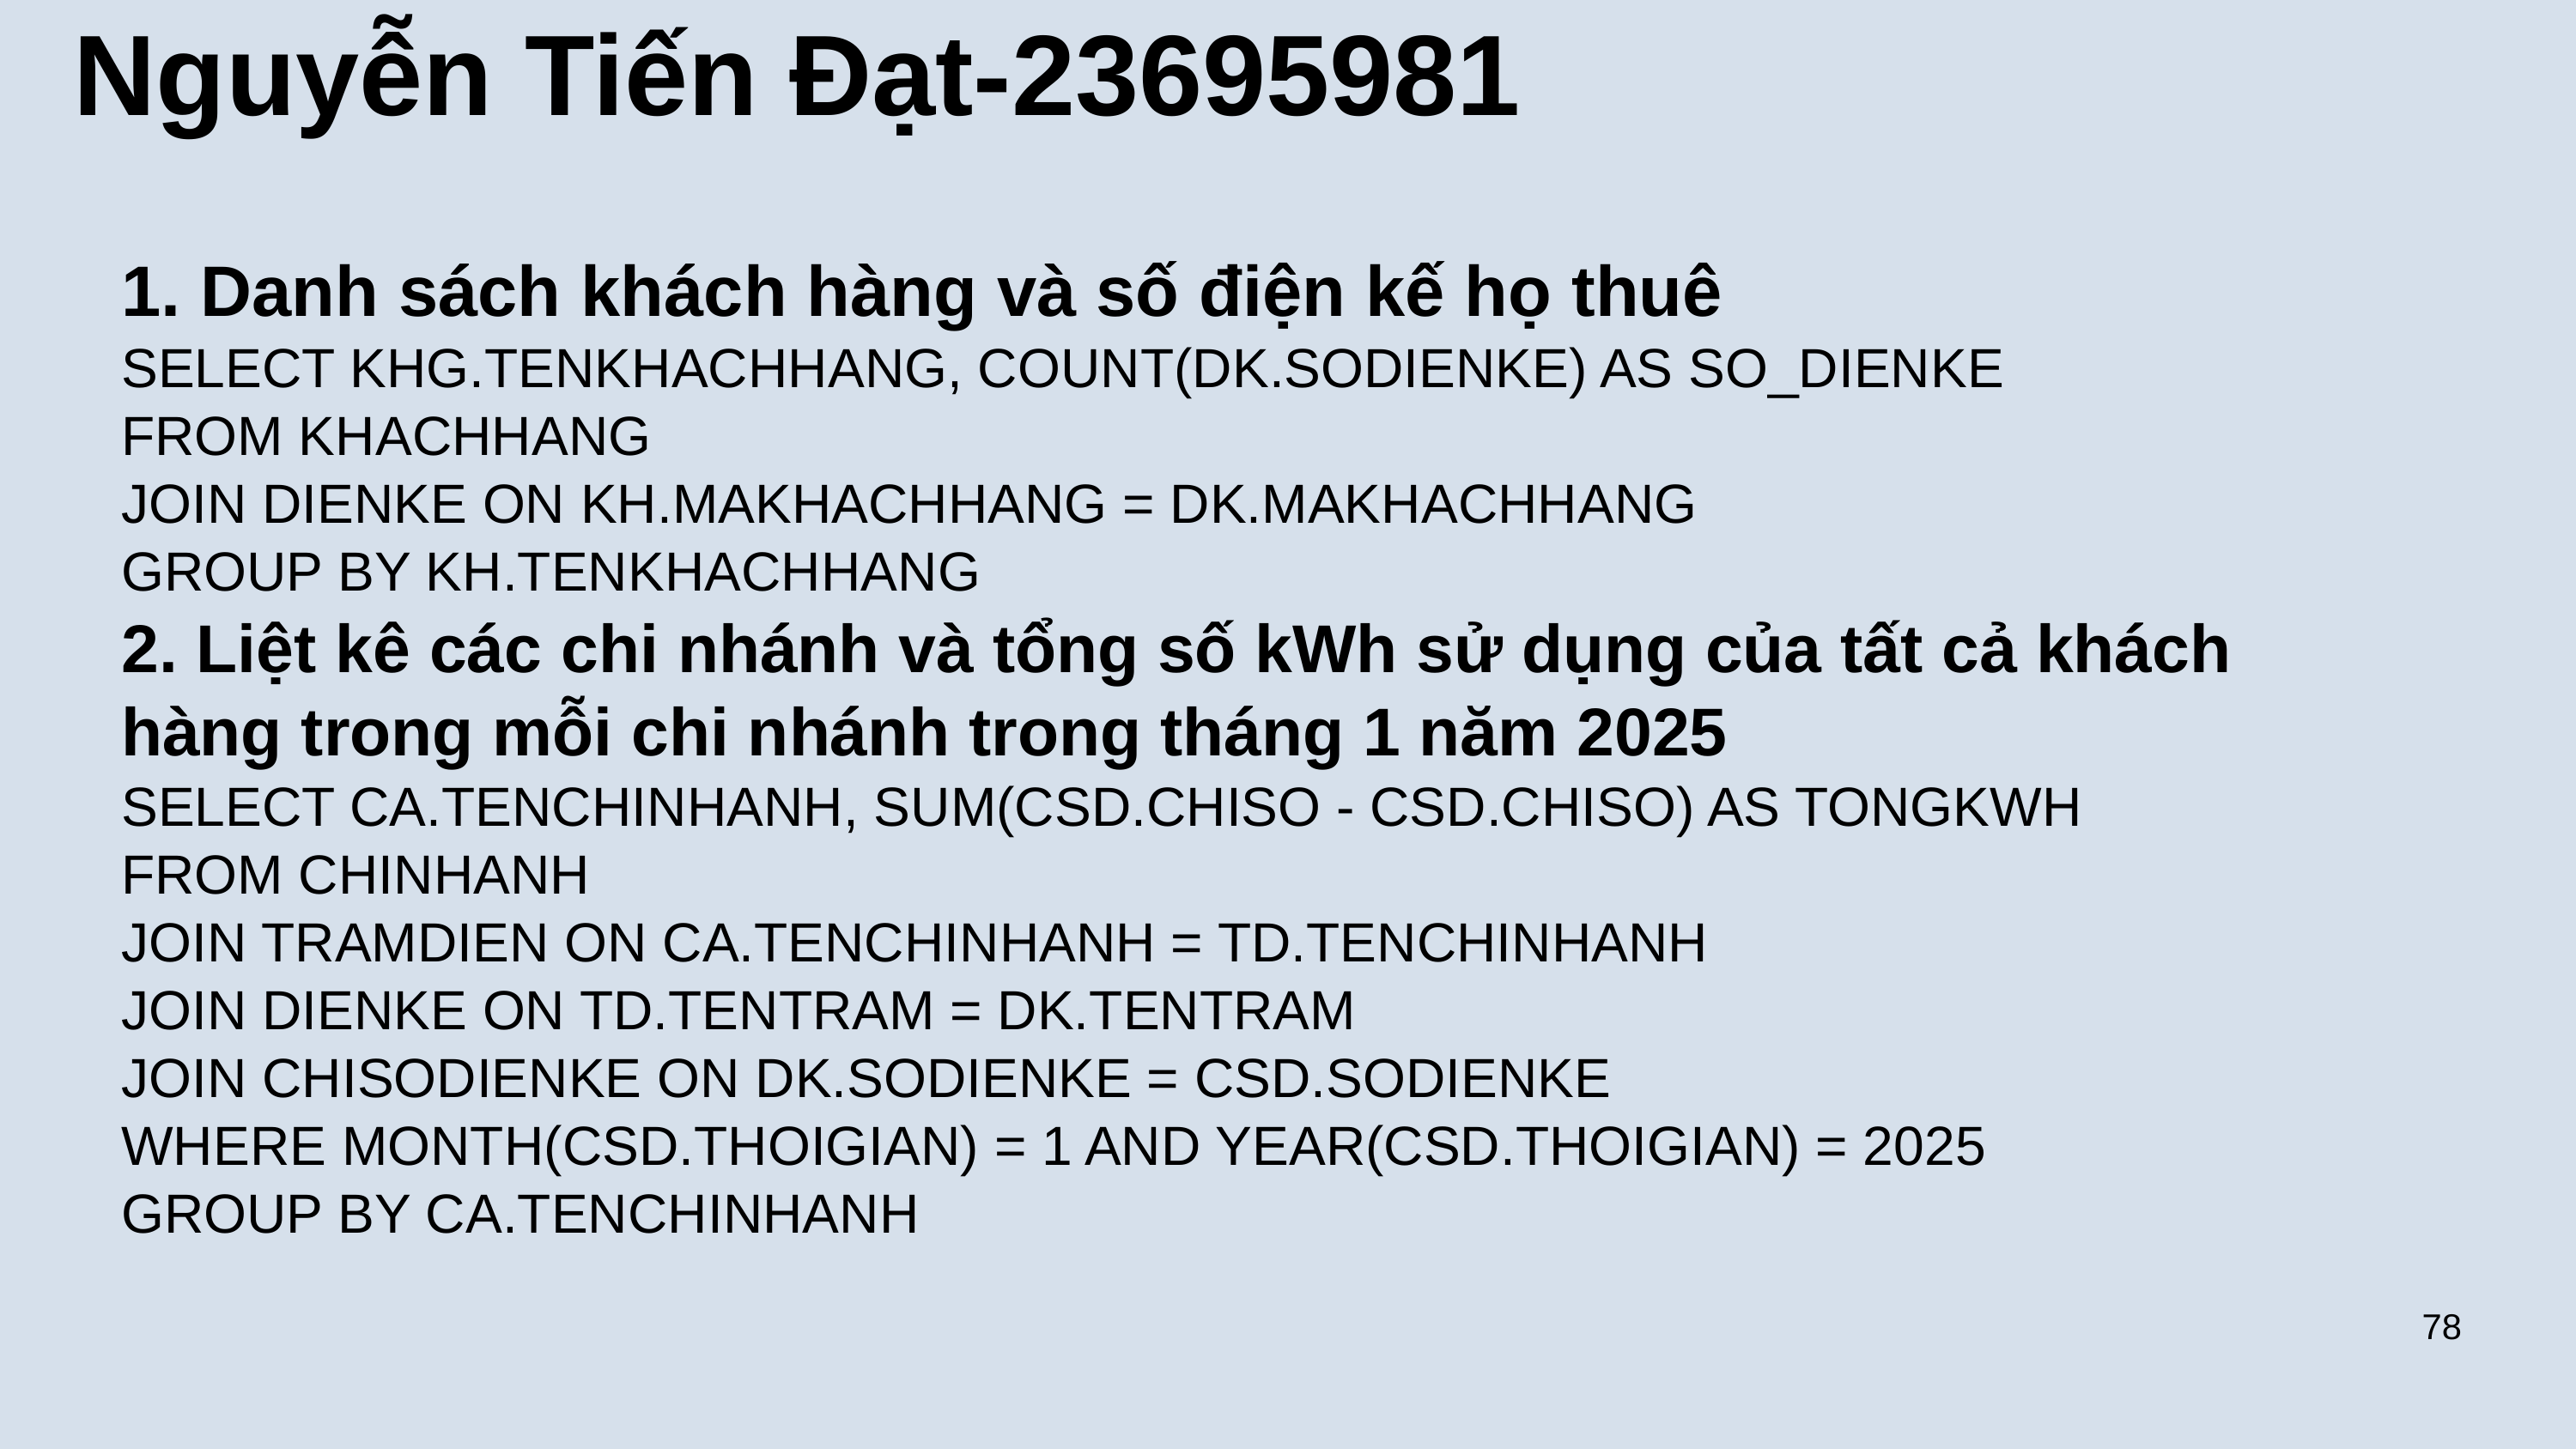

Nguyễn Tiến Đạt-23695981
1. Danh sách khách hàng và số điện kế họ thuê
SELECT KHG.TENKHACHHANG, COUNT(DK.SODIENKE) AS SO_DIENKE
FROM KHACHHANG
JOIN DIENKE ON KH.MAKHACHHANG = DK.MAKHACHHANG
GROUP BY KH.TENKHACHHANG
2. Liệt kê các chi nhánh và tổng số kWh sử dụng của tất cả khách hàng trong mỗi chi nhánh trong tháng 1 năm 2025
SELECT CA.TENCHINHANH, SUM(CSD.CHISO - CSD.CHISO) AS TONGKWH
FROM CHINHANH
JOIN TRAMDIEN ON CA.TENCHINHANH = TD.TENCHINHANH
JOIN DIENKE ON TD.TENTRAM = DK.TENTRAM
JOIN CHISODIENKE ON DK.SODIENKE = CSD.SODIENKE
WHERE MONTH(CSD.THOIGIAN) = 1 AND YEAR(CSD.THOIGIAN) = 2025
GROUP BY CA.TENCHINHANH

78